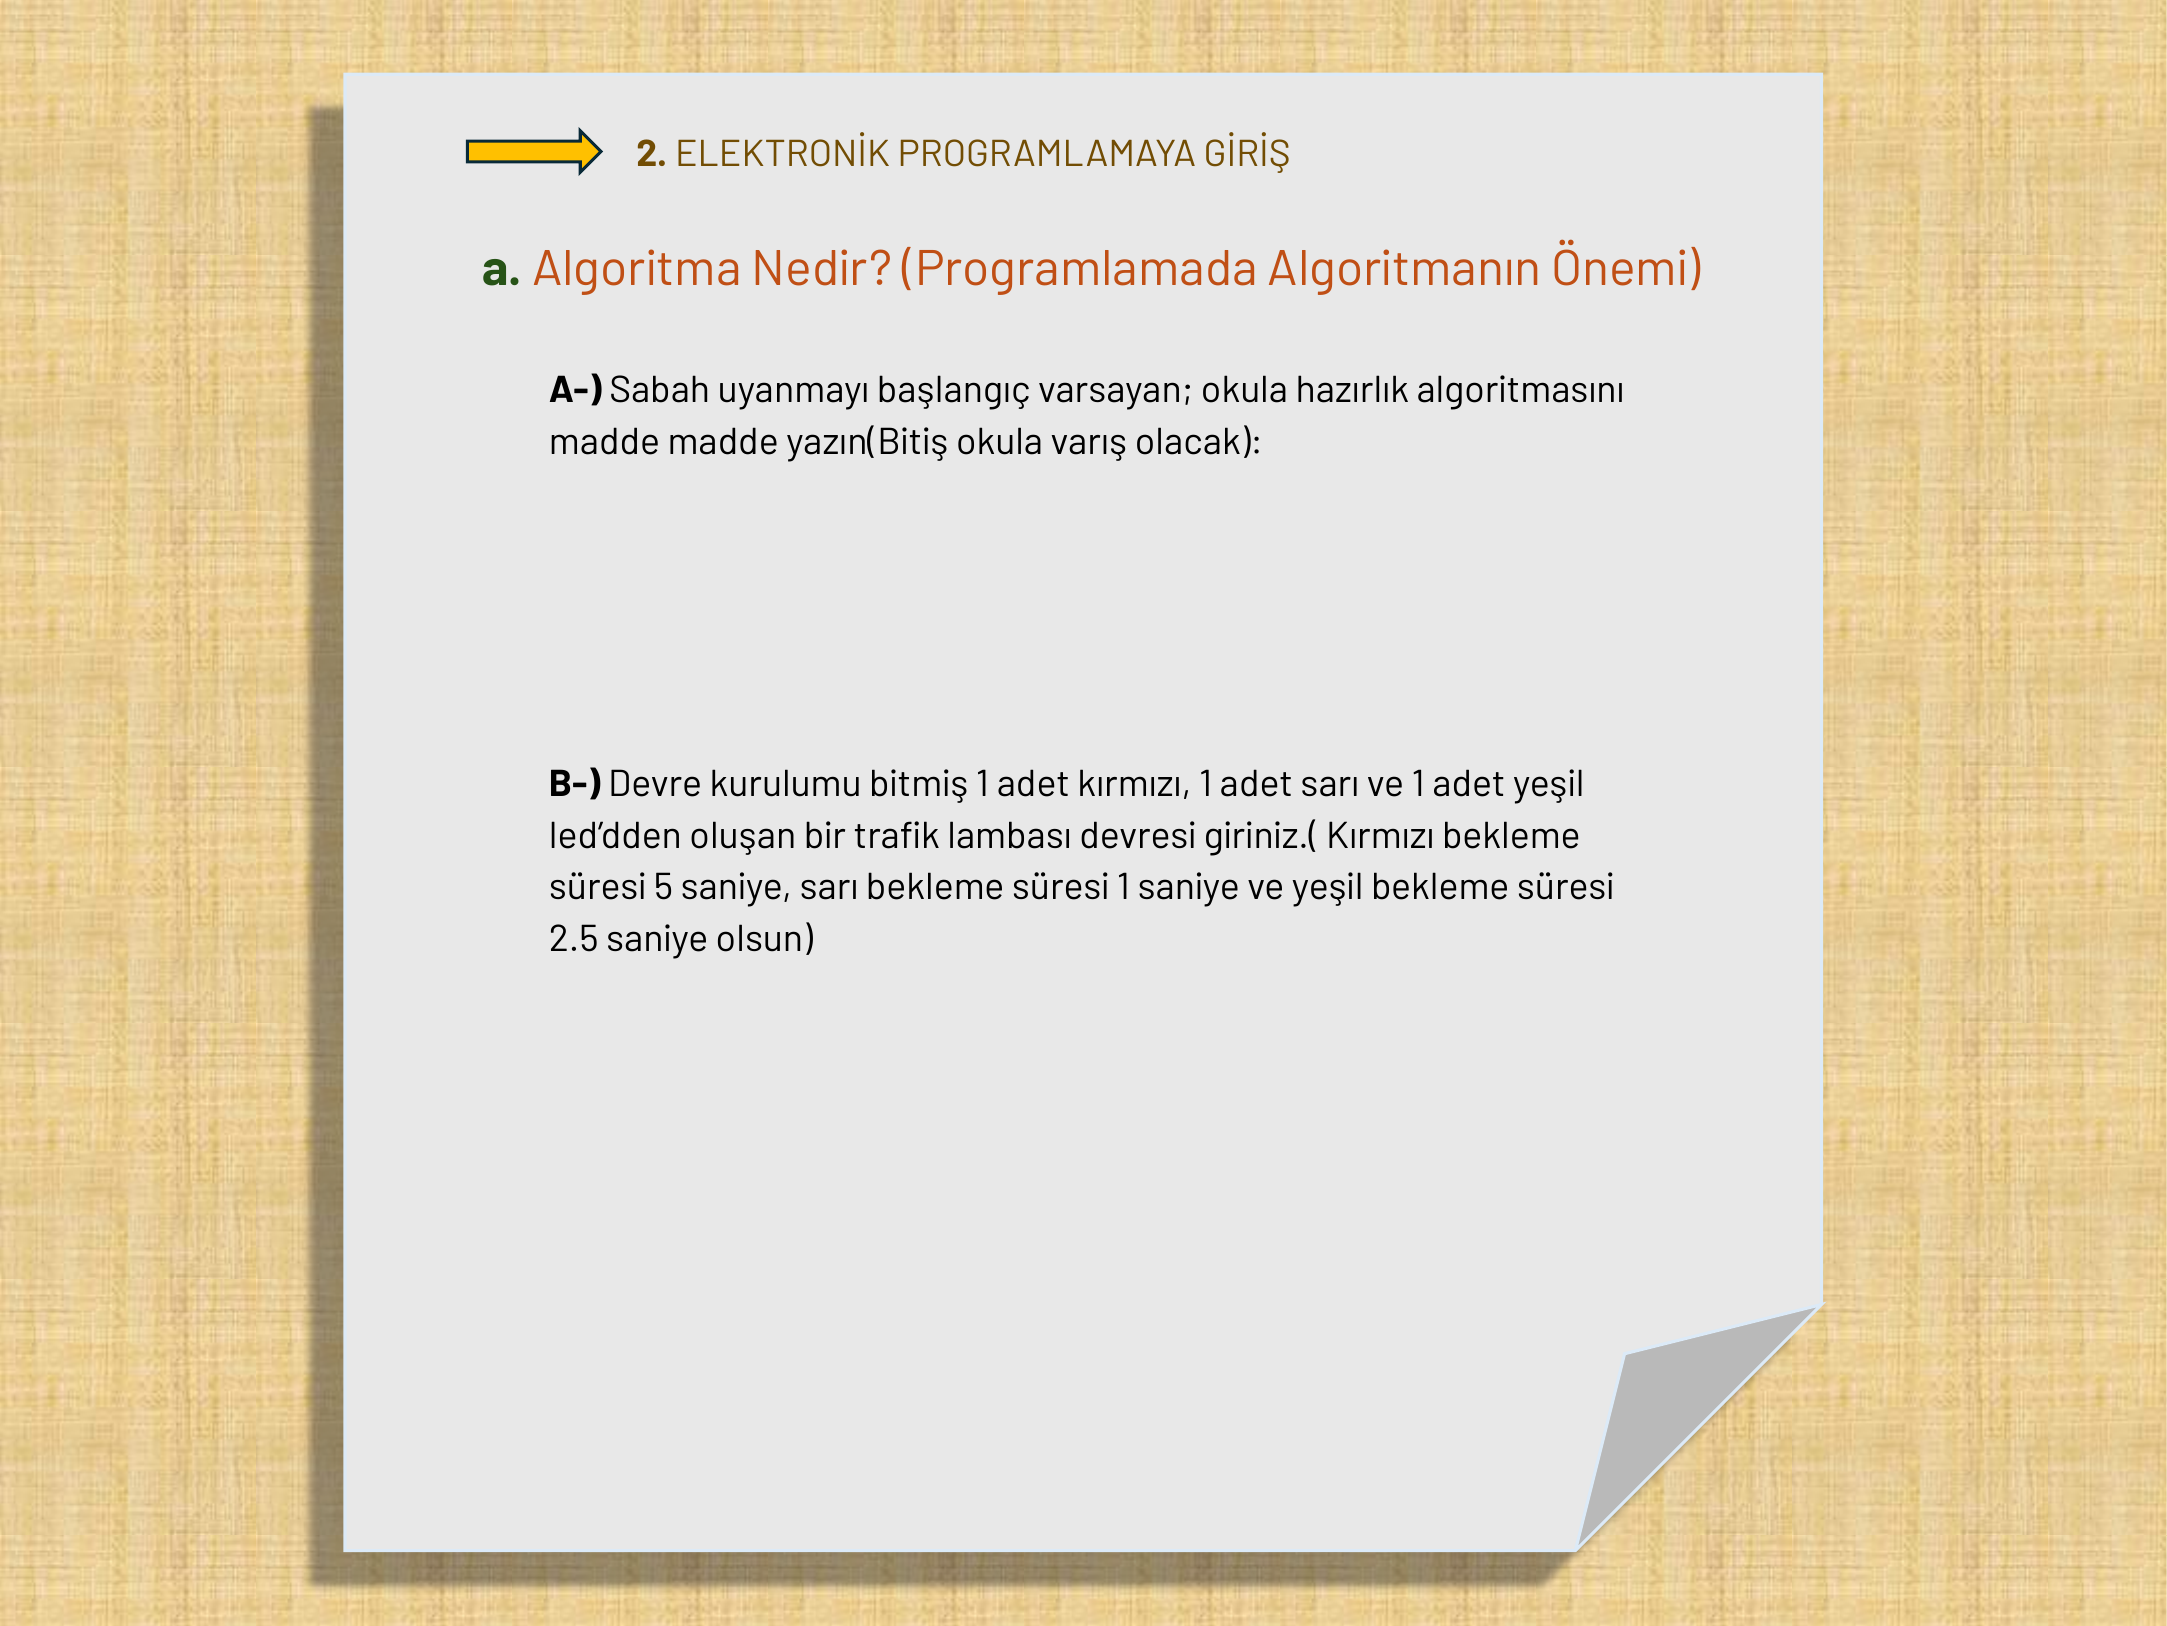

2. ELEKTRONİK PROGRAMLAMAYA GİRİŞ

a. Algoritma Nedir? (Programlamada Algoritmanın Önemi)
A-) Sabah uyanmayı başlangıç varsayan; okula hazırlık algoritmasını madde madde yazın(Bitiş okula varış olacak):

B-) Devre kurulumu bitmiş 1 adet kırmızı, 1 adet sarı ve 1 adet yeşil led’dden oluşan bir trafik lambası devresi giriniz.( Kırmızı bekleme süresi 5 saniye, sarı bekleme süresi 1 saniye ve yeşil bekleme süresi 2.5 saniye olsun)